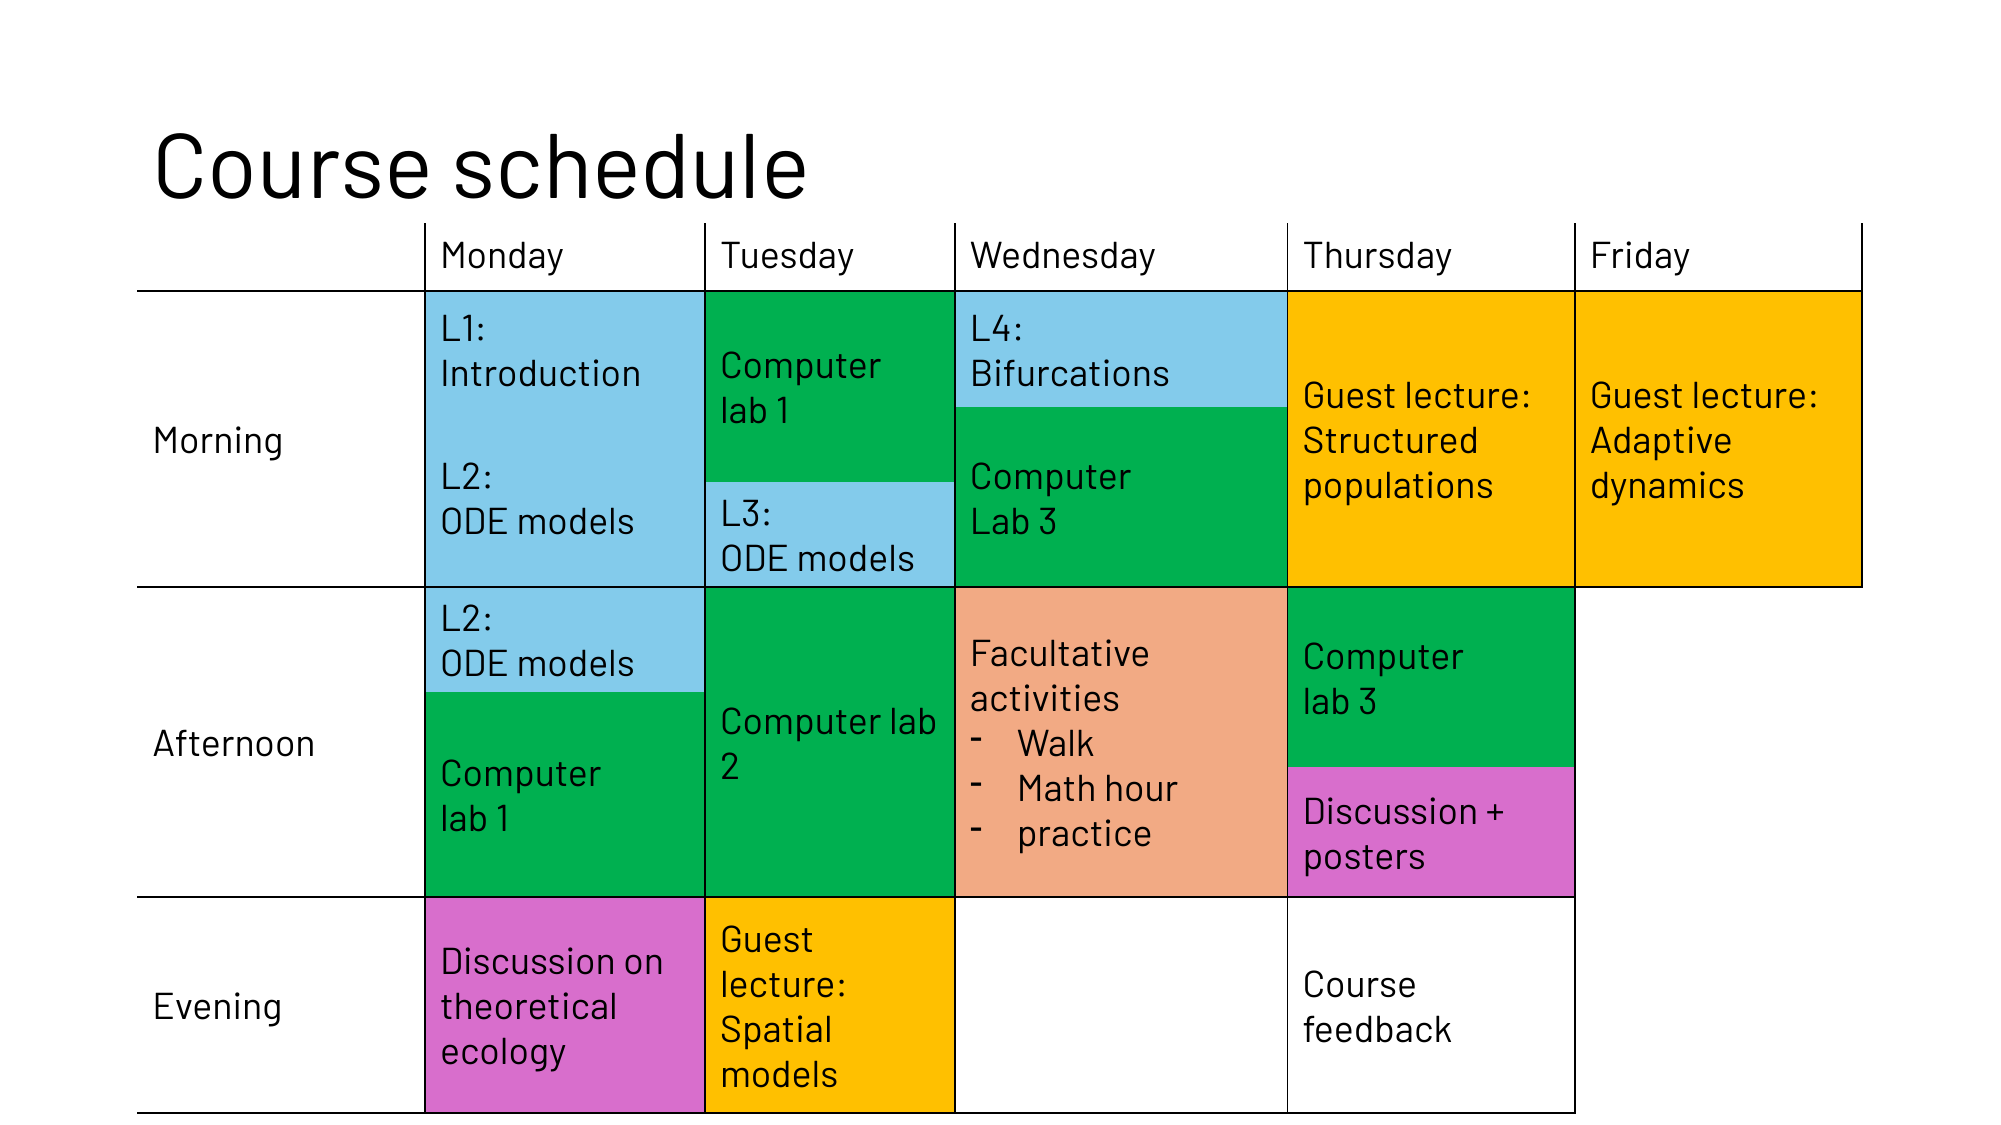

# Course schedule
|  | Monday | Tuesday | Wednesday | Thursday | Friday |
| --- | --- | --- | --- | --- | --- |
| Morning | L1: Introduction | Computer lab 1 | L4: Bifurcations | Guest lecture: Structured populations | Guest lecture: Adaptive dynamics |
|  | L2: ODE models |  | Computer Lab 3 |  |  |
|  |  | L3: ODE models |  |  |  |
| Afternoon | L2: ODE models | Computer lab 2 | Facultative activities Walk Math hour practice | Computer lab 3 |  |
|  | Computer lab 1 |  |  |  |  |
|  | Computer lab 1 |  |  | Discussion + posters |  |
| Evening | Discussion on theoretical ecology | Guest lecture: Spatial models |  | Course feedback |  |